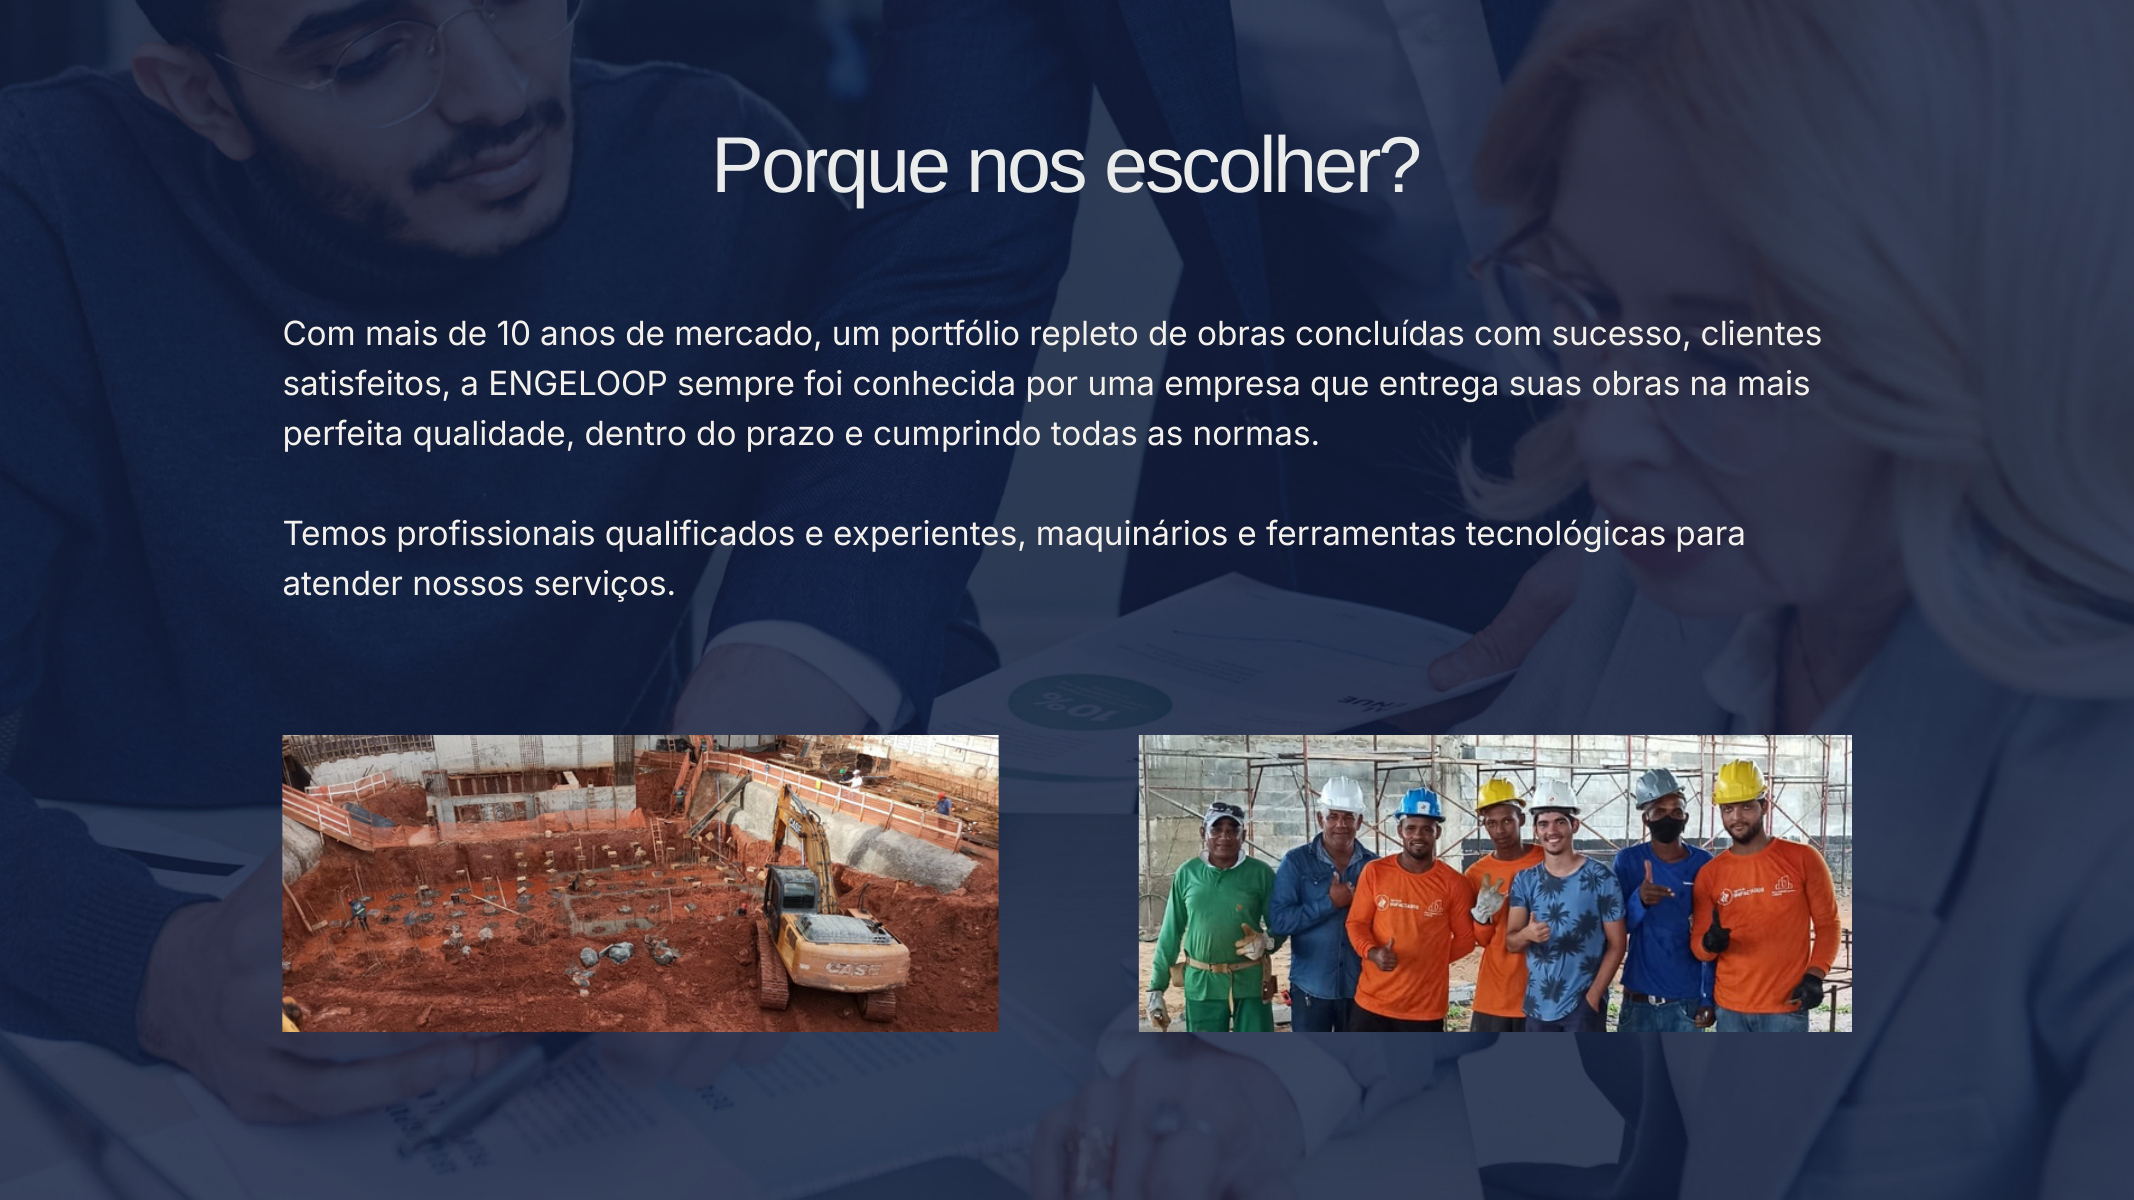

Porque nos escolher?
Com mais de 10 anos de mercado, um portfólio repleto de obras concluídas com sucesso, clientes satisfeitos, a ENGELOOP sempre foi conhecida por uma empresa que entrega suas obras na mais perfeita qualidade, dentro do prazo e cumprindo todas as normas.

Temos profissionais qualificados e experientes, maquinários e ferramentas tecnológicas para atender nossos serviços.